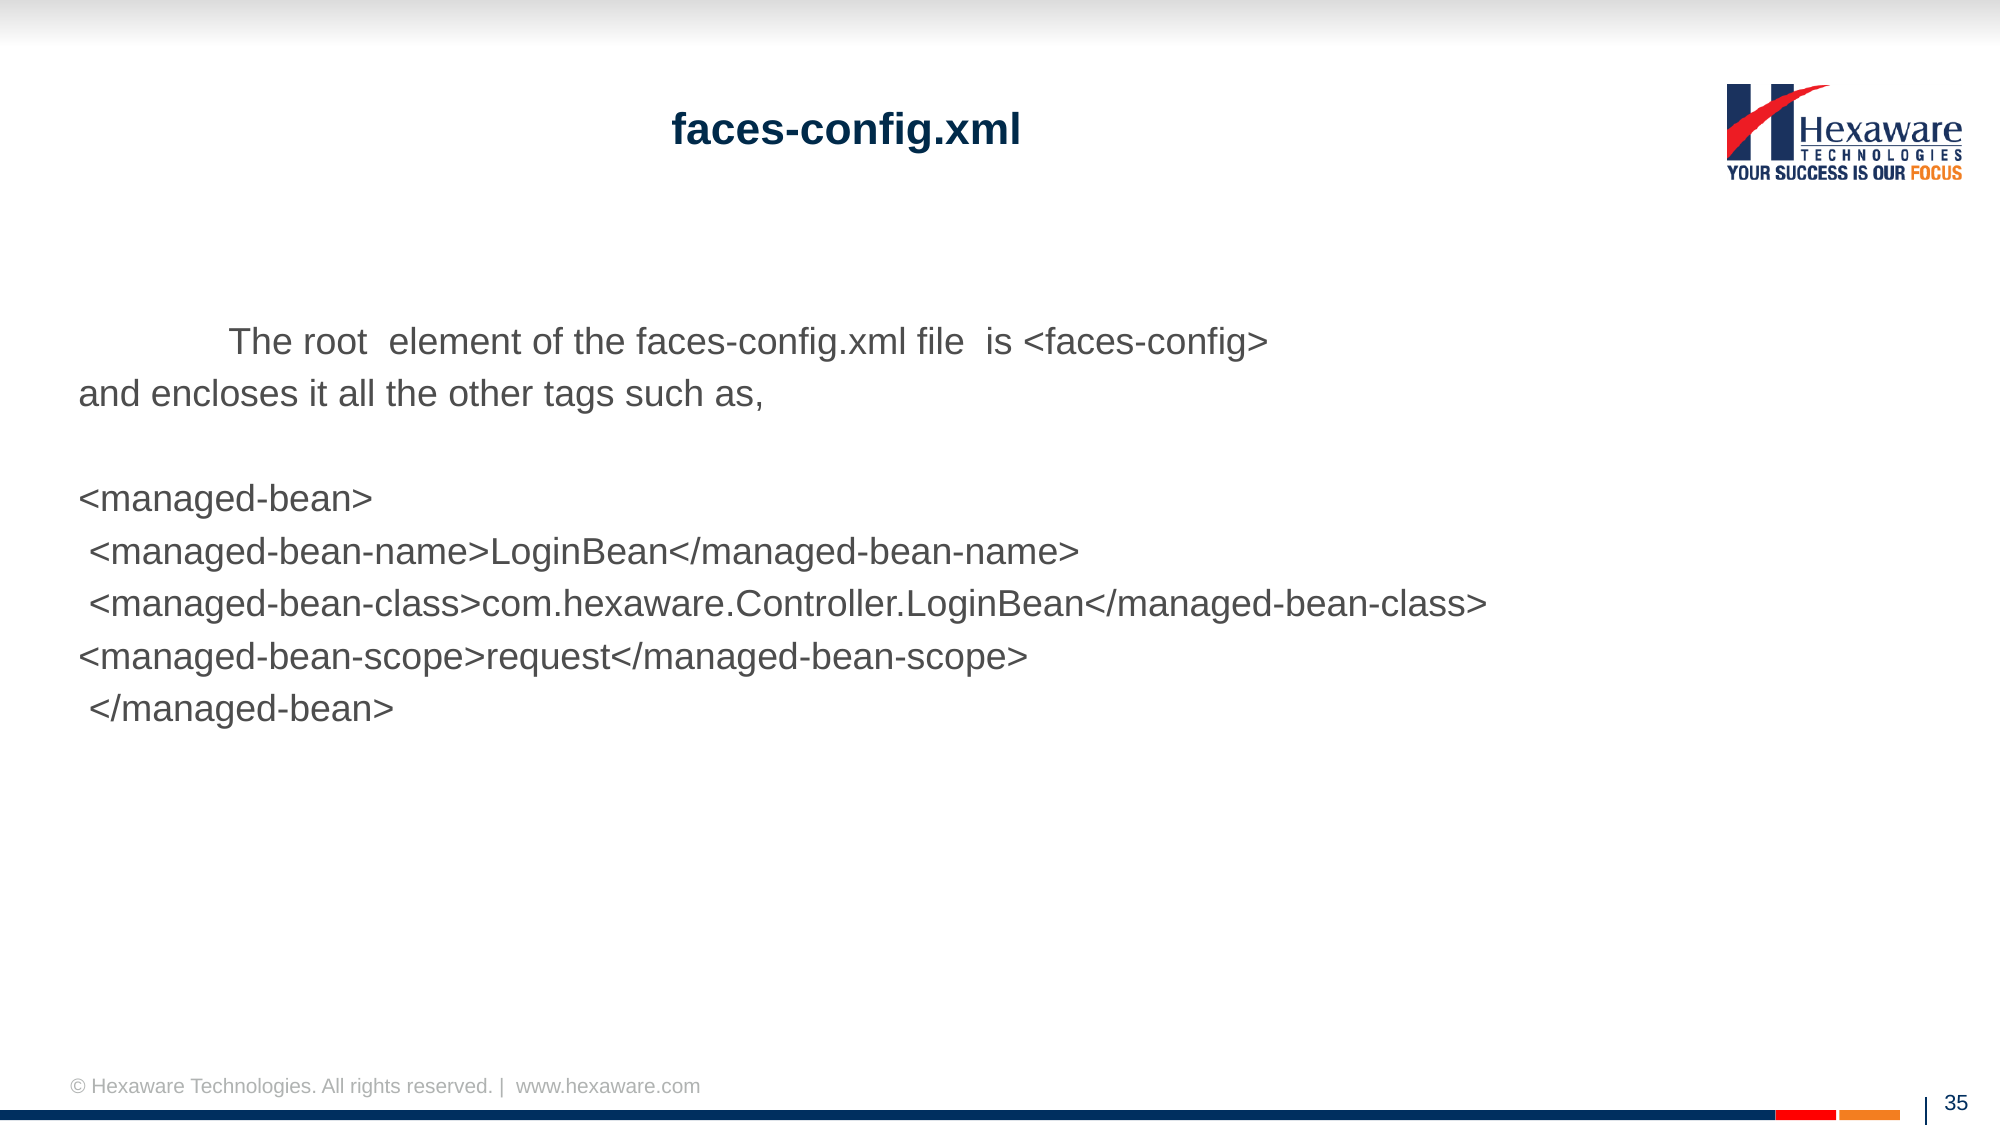

# faces-config.xml

	The root  element of the faces-config.xml file  is <faces-config>
and encloses it all the other tags such as,

<managed-bean>
 <managed-bean-name>LoginBean</managed-bean-name>
 <managed-bean-class>com.hexaware.Controller.LoginBean</managed-bean-class>
<managed-bean-scope>request</managed-bean-scope>
 </managed-bean>